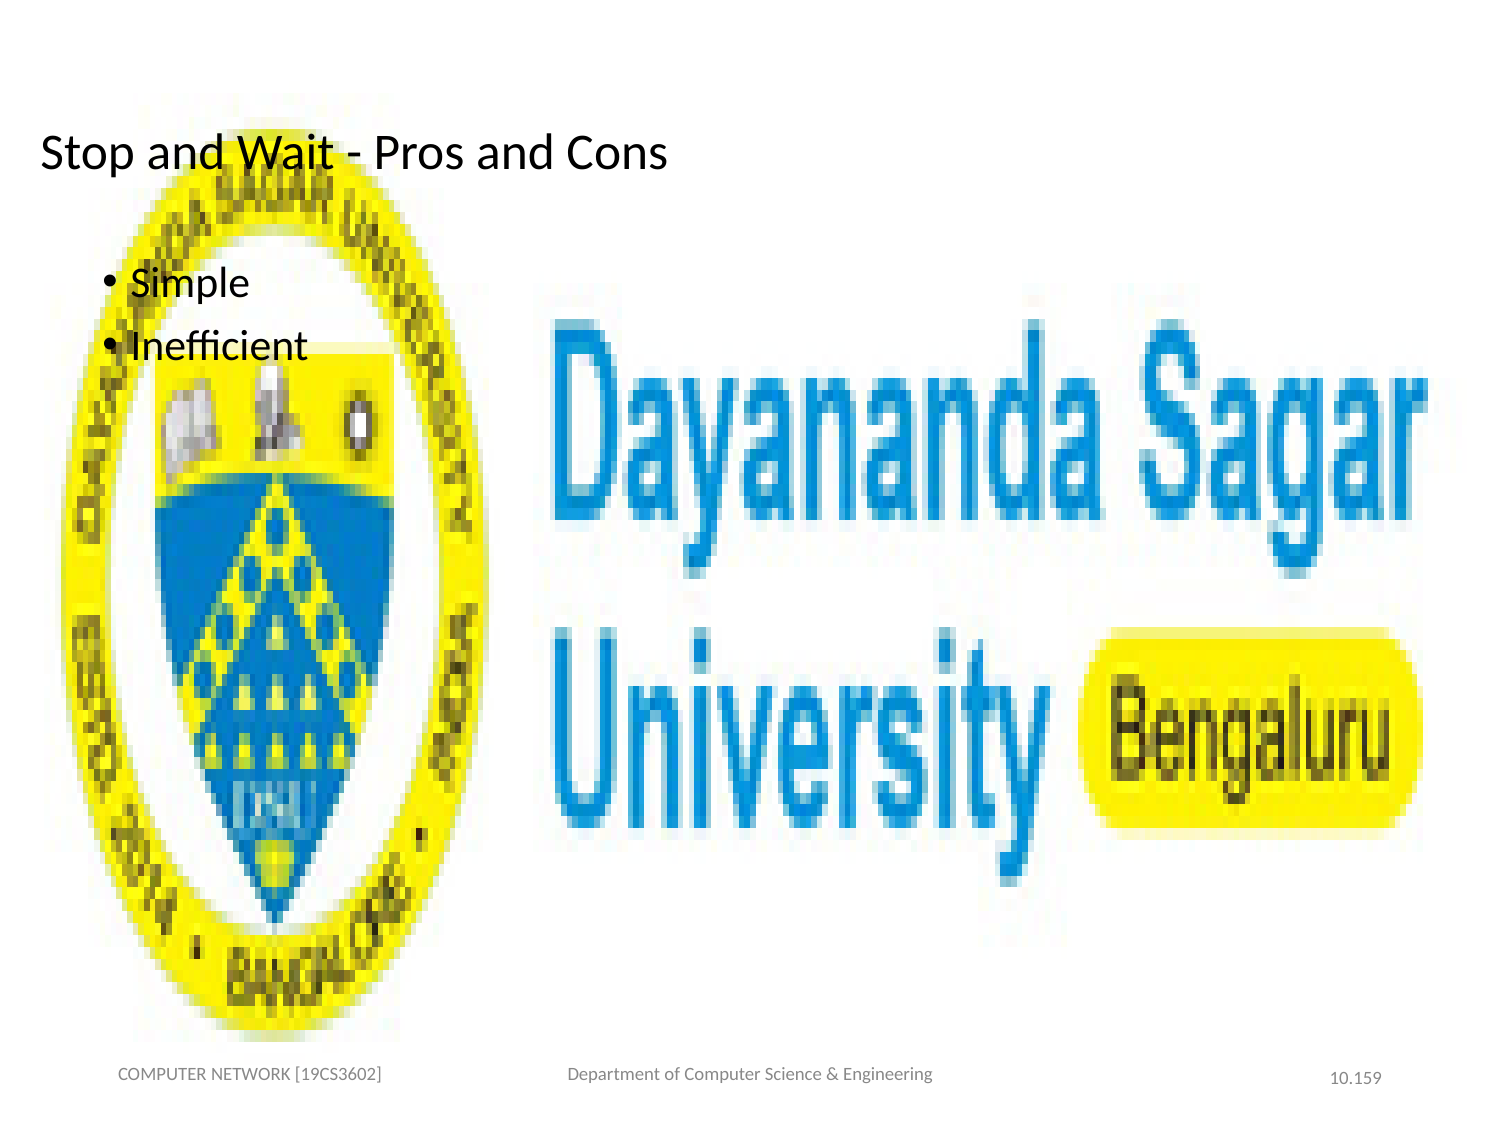

# Stop and Wait - Pros and Cons
Simple
Inefficient

COMPUTER NETWORK [19CS3602]
Department of Computer Science & Engineering
10.159